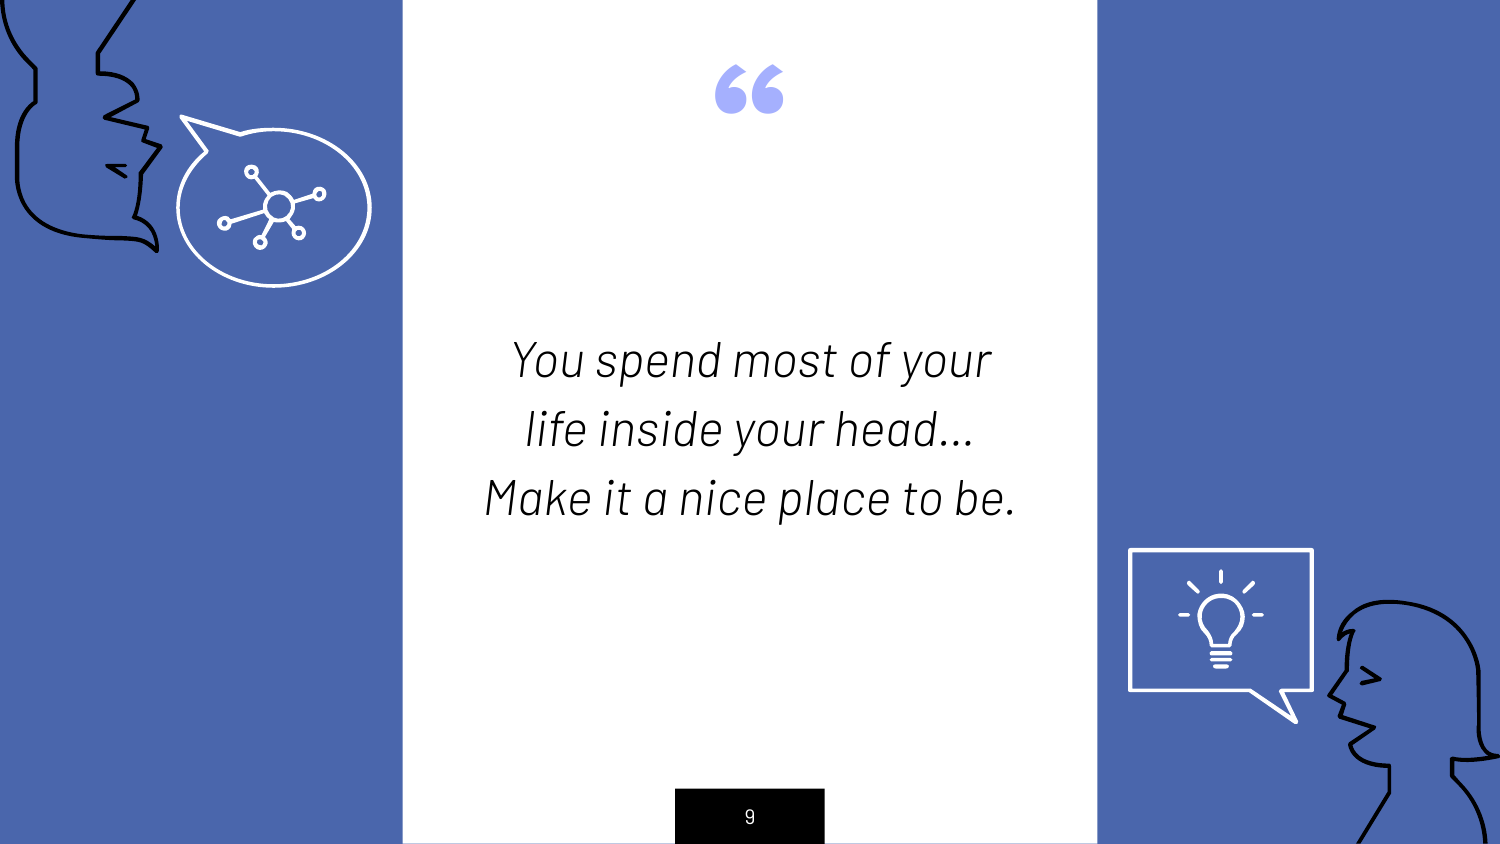

You spend most of your life inside your head…Make it a nice place to be.
9